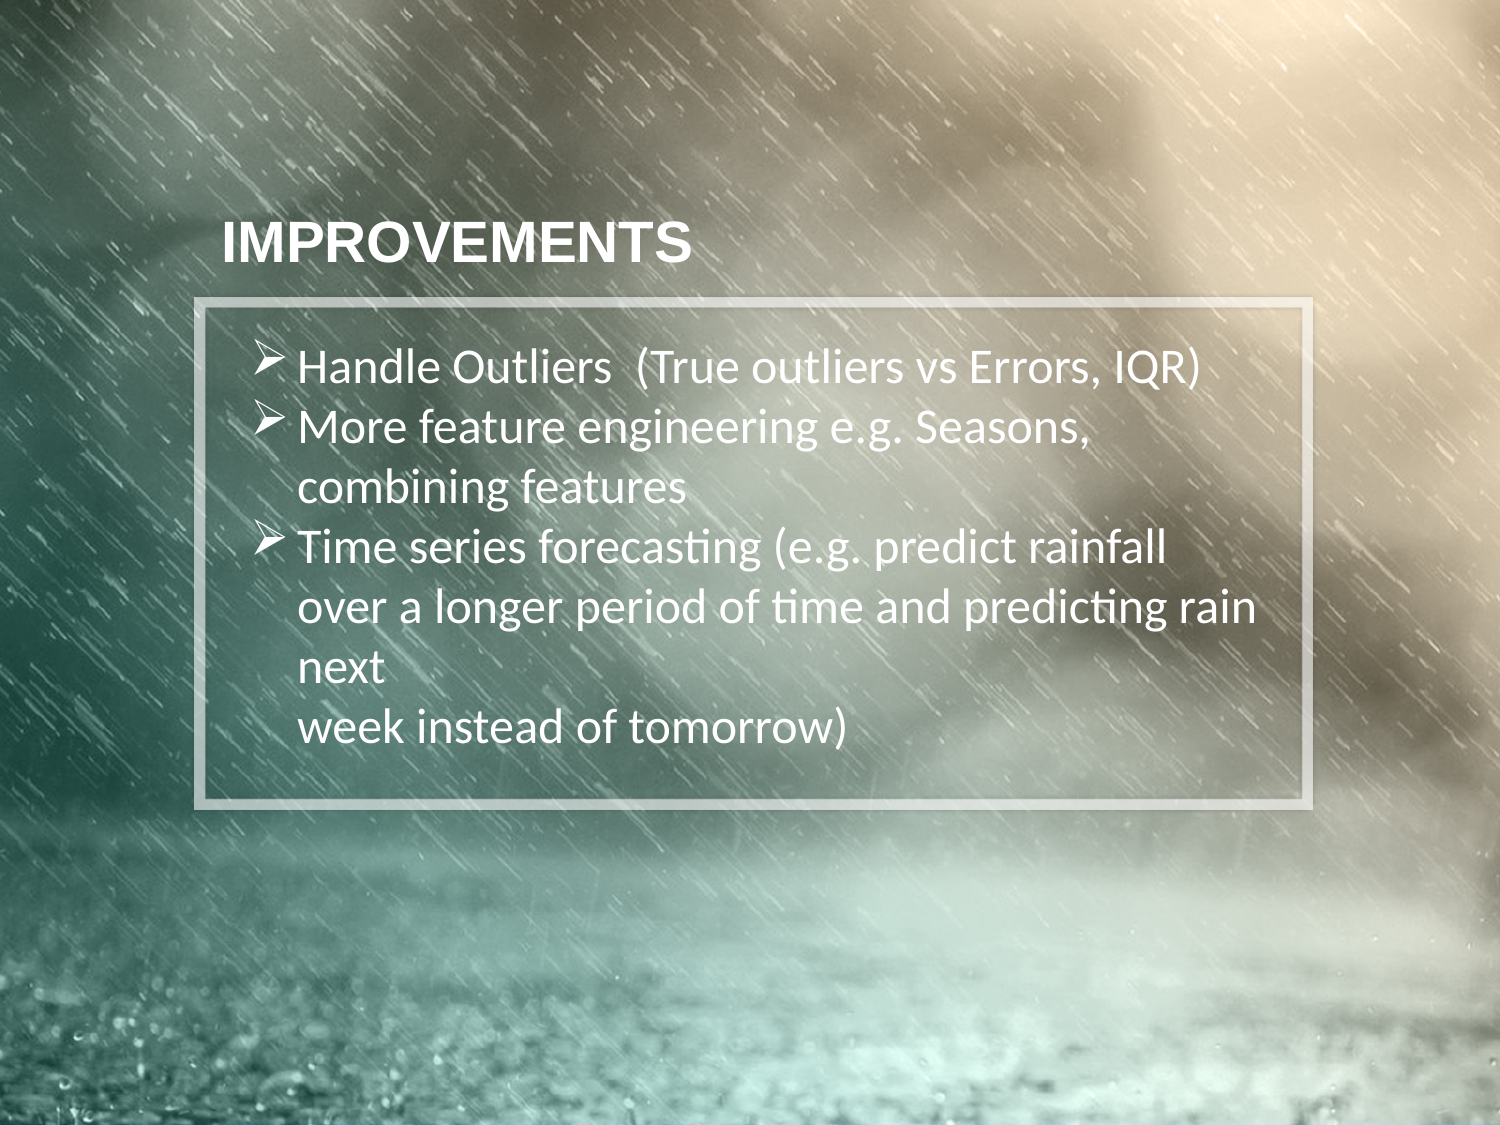

IMPROVEMENTS
Handle Outliers  (True outliers vs Errors, IQR)
More feature engineering e.g. Seasons,
combining features
Time series forecasting (e.g. predict rainfall over a longer period of time and predicting rain next
week instead of tomorrow)